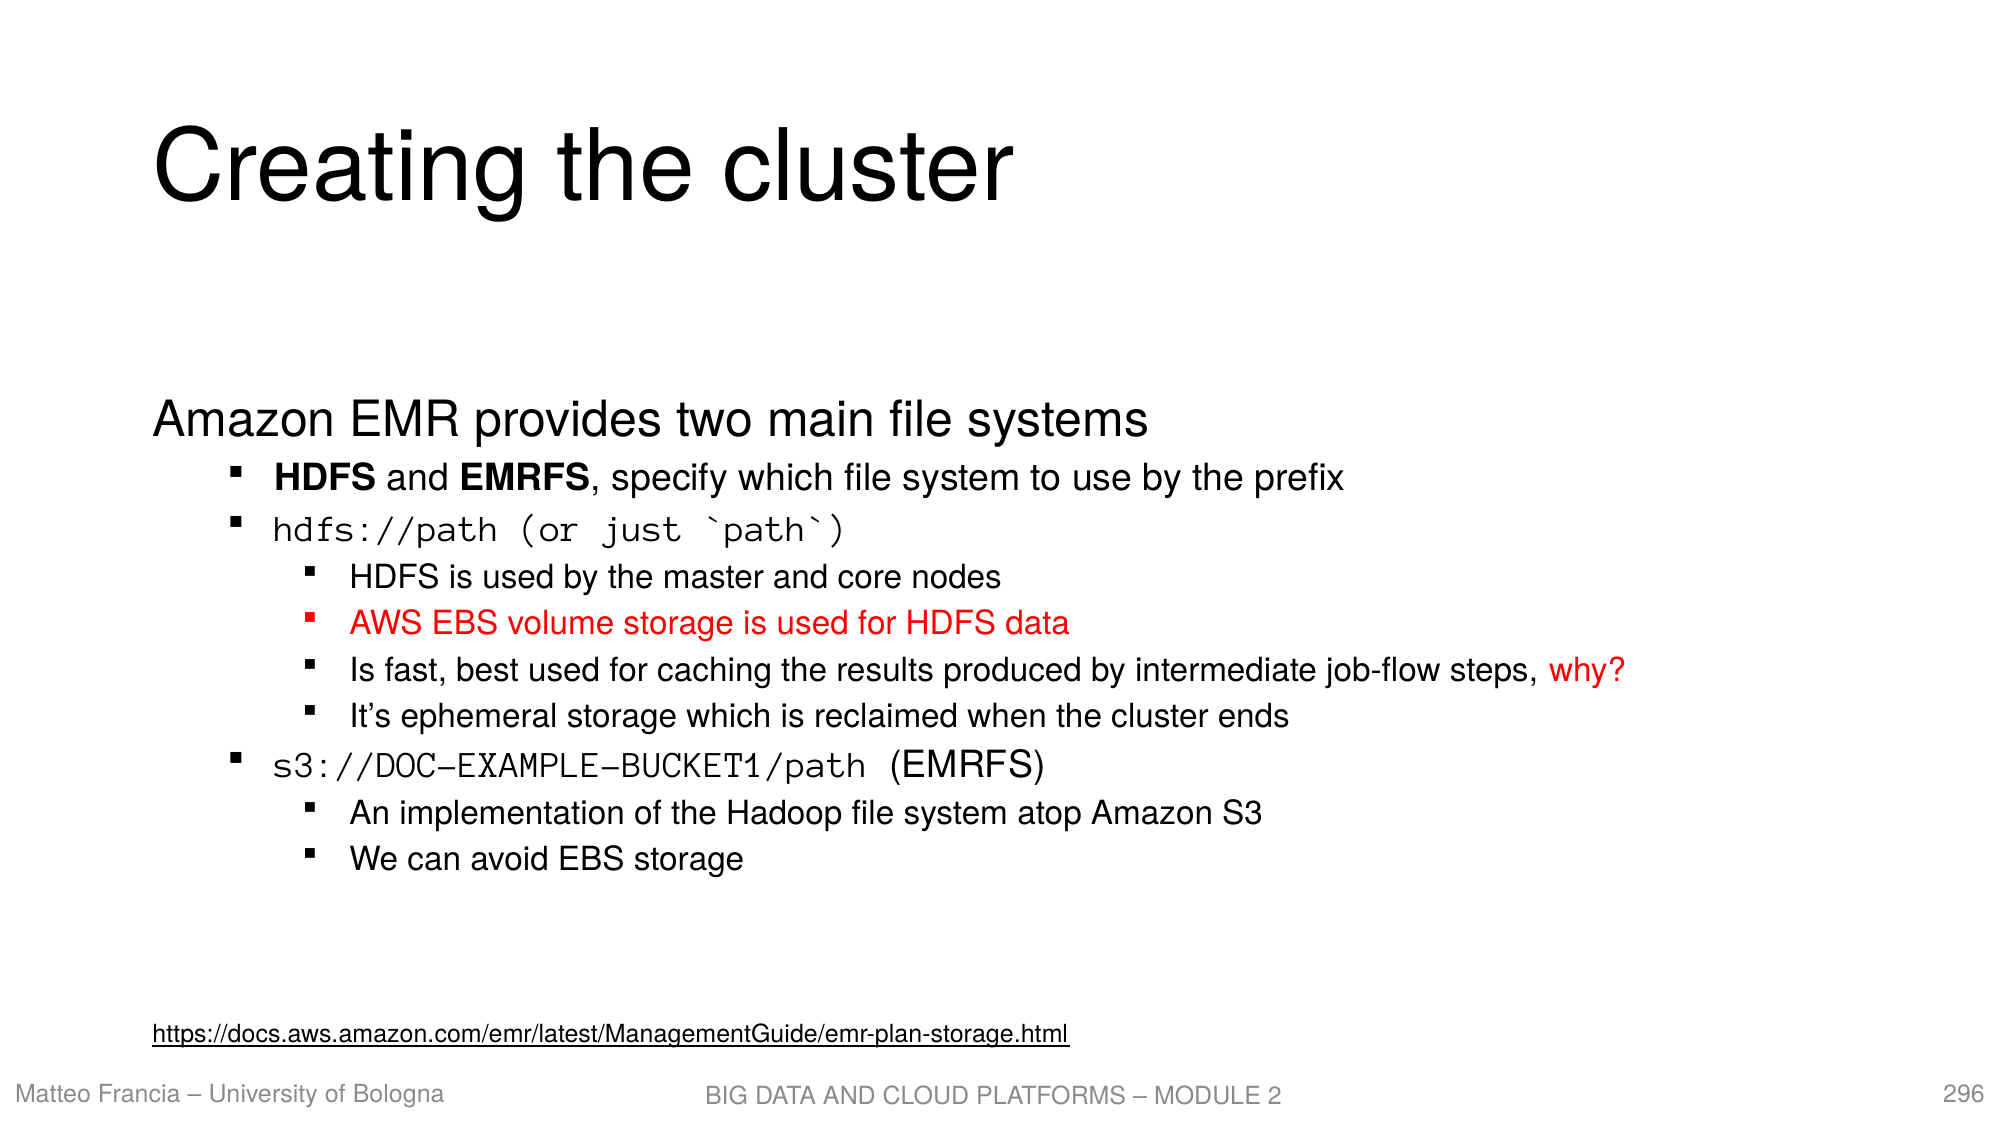

# Creating the cluster
Amazon EMR provides two main file systems
HDFS and EMRFS, specify which file system to use by the prefix
hdfs://path (or just `path`)
HDFS is used by the master and core nodes
AWS EBS volume storage is used for HDFS data
Is fast, best used for caching the results produced by intermediate job-flow steps, why?
It’s ephemeral storage which is reclaimed when the cluster ends
s3://DOC-EXAMPLE-BUCKET1/path (EMRFS)
An implementation of the Hadoop file system atop Amazon S3
We can avoid EBS storage
https://docs.aws.amazon.com/emr/latest/ManagementGuide/emr-plan-storage.html
296
Matteo Francia – University of Bologna